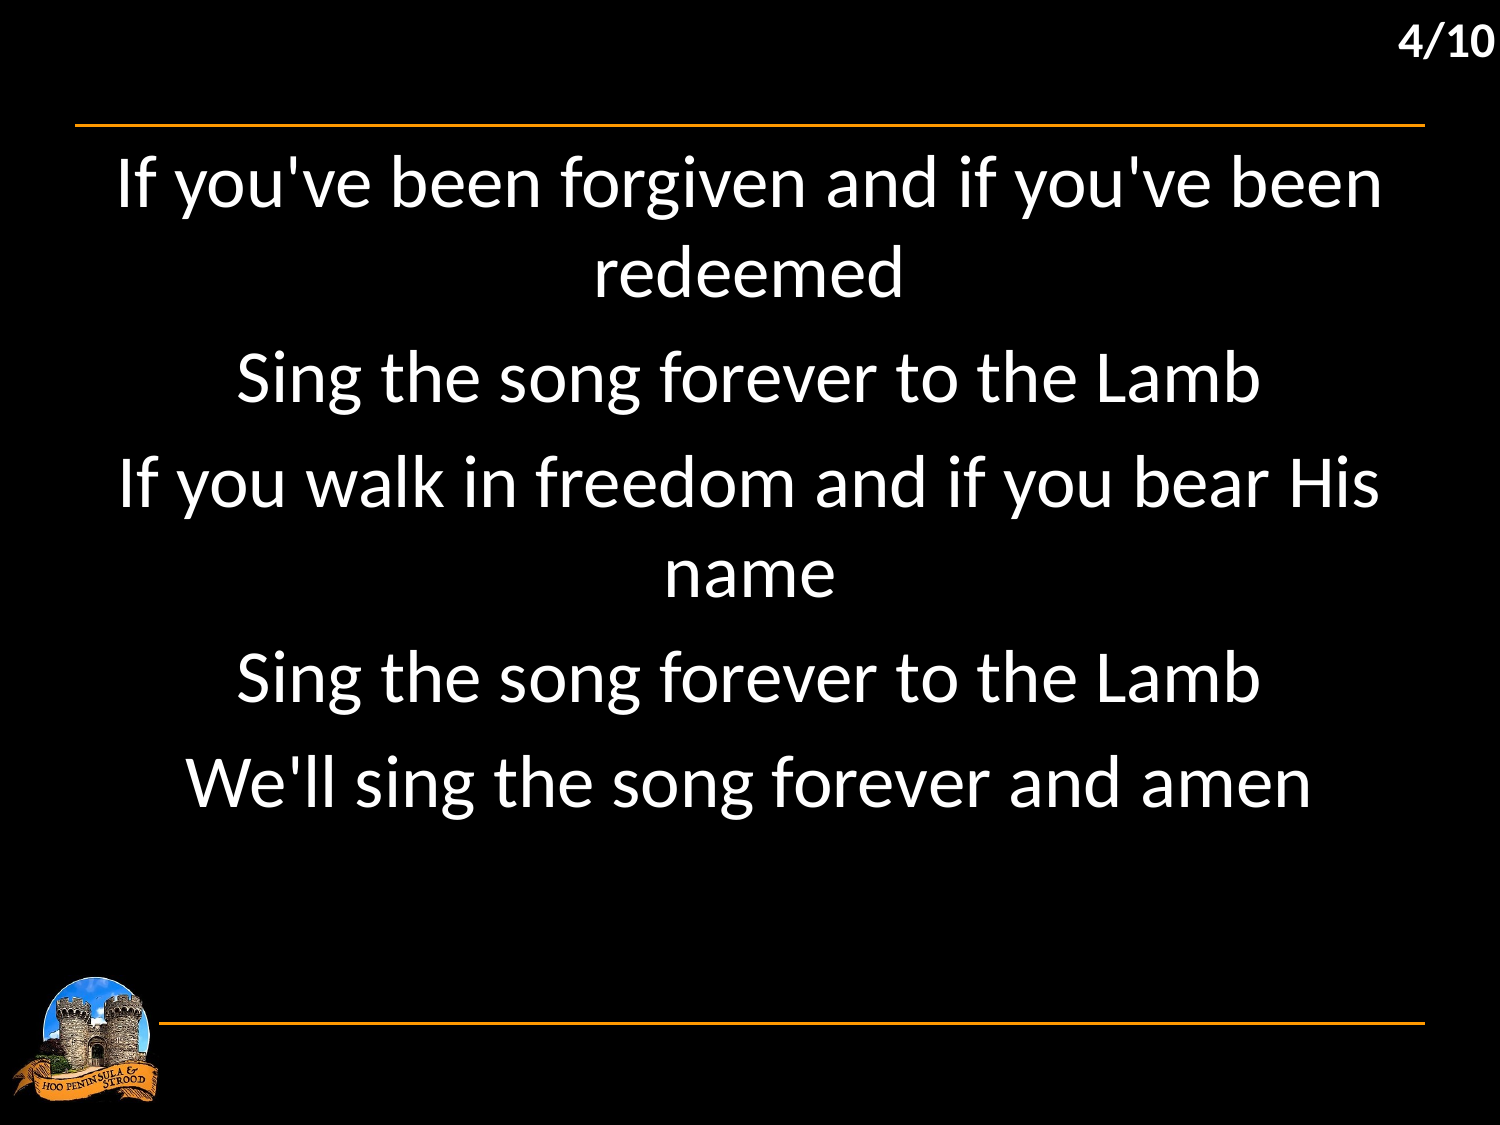

4/10
If you've been forgiven and if you've been redeemed
Sing the song forever to the Lamb
If you walk in freedom and if you bear His name
Sing the song forever to the Lamb
We'll sing the song forever and amen